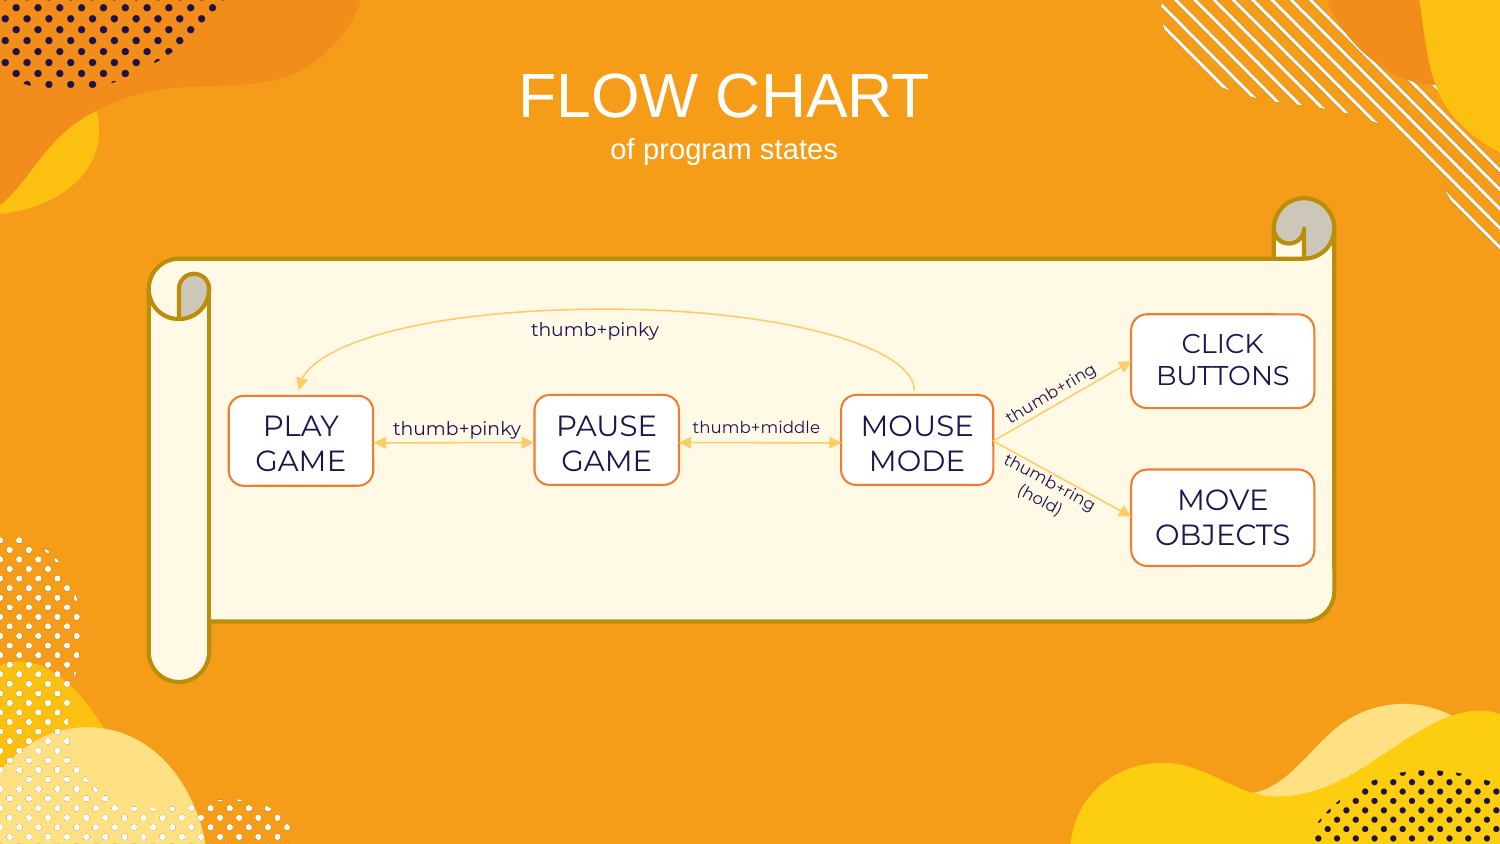

# FLOW CHART of program states

thumb+pinky
CLICK BUTTONS
thumb+ring
PAUSE GAME
MOUSE MODE
PLAY GAME
thumb+pinky
thumb+middle
thumb+ring
(hold)
MOVE OBJECTS